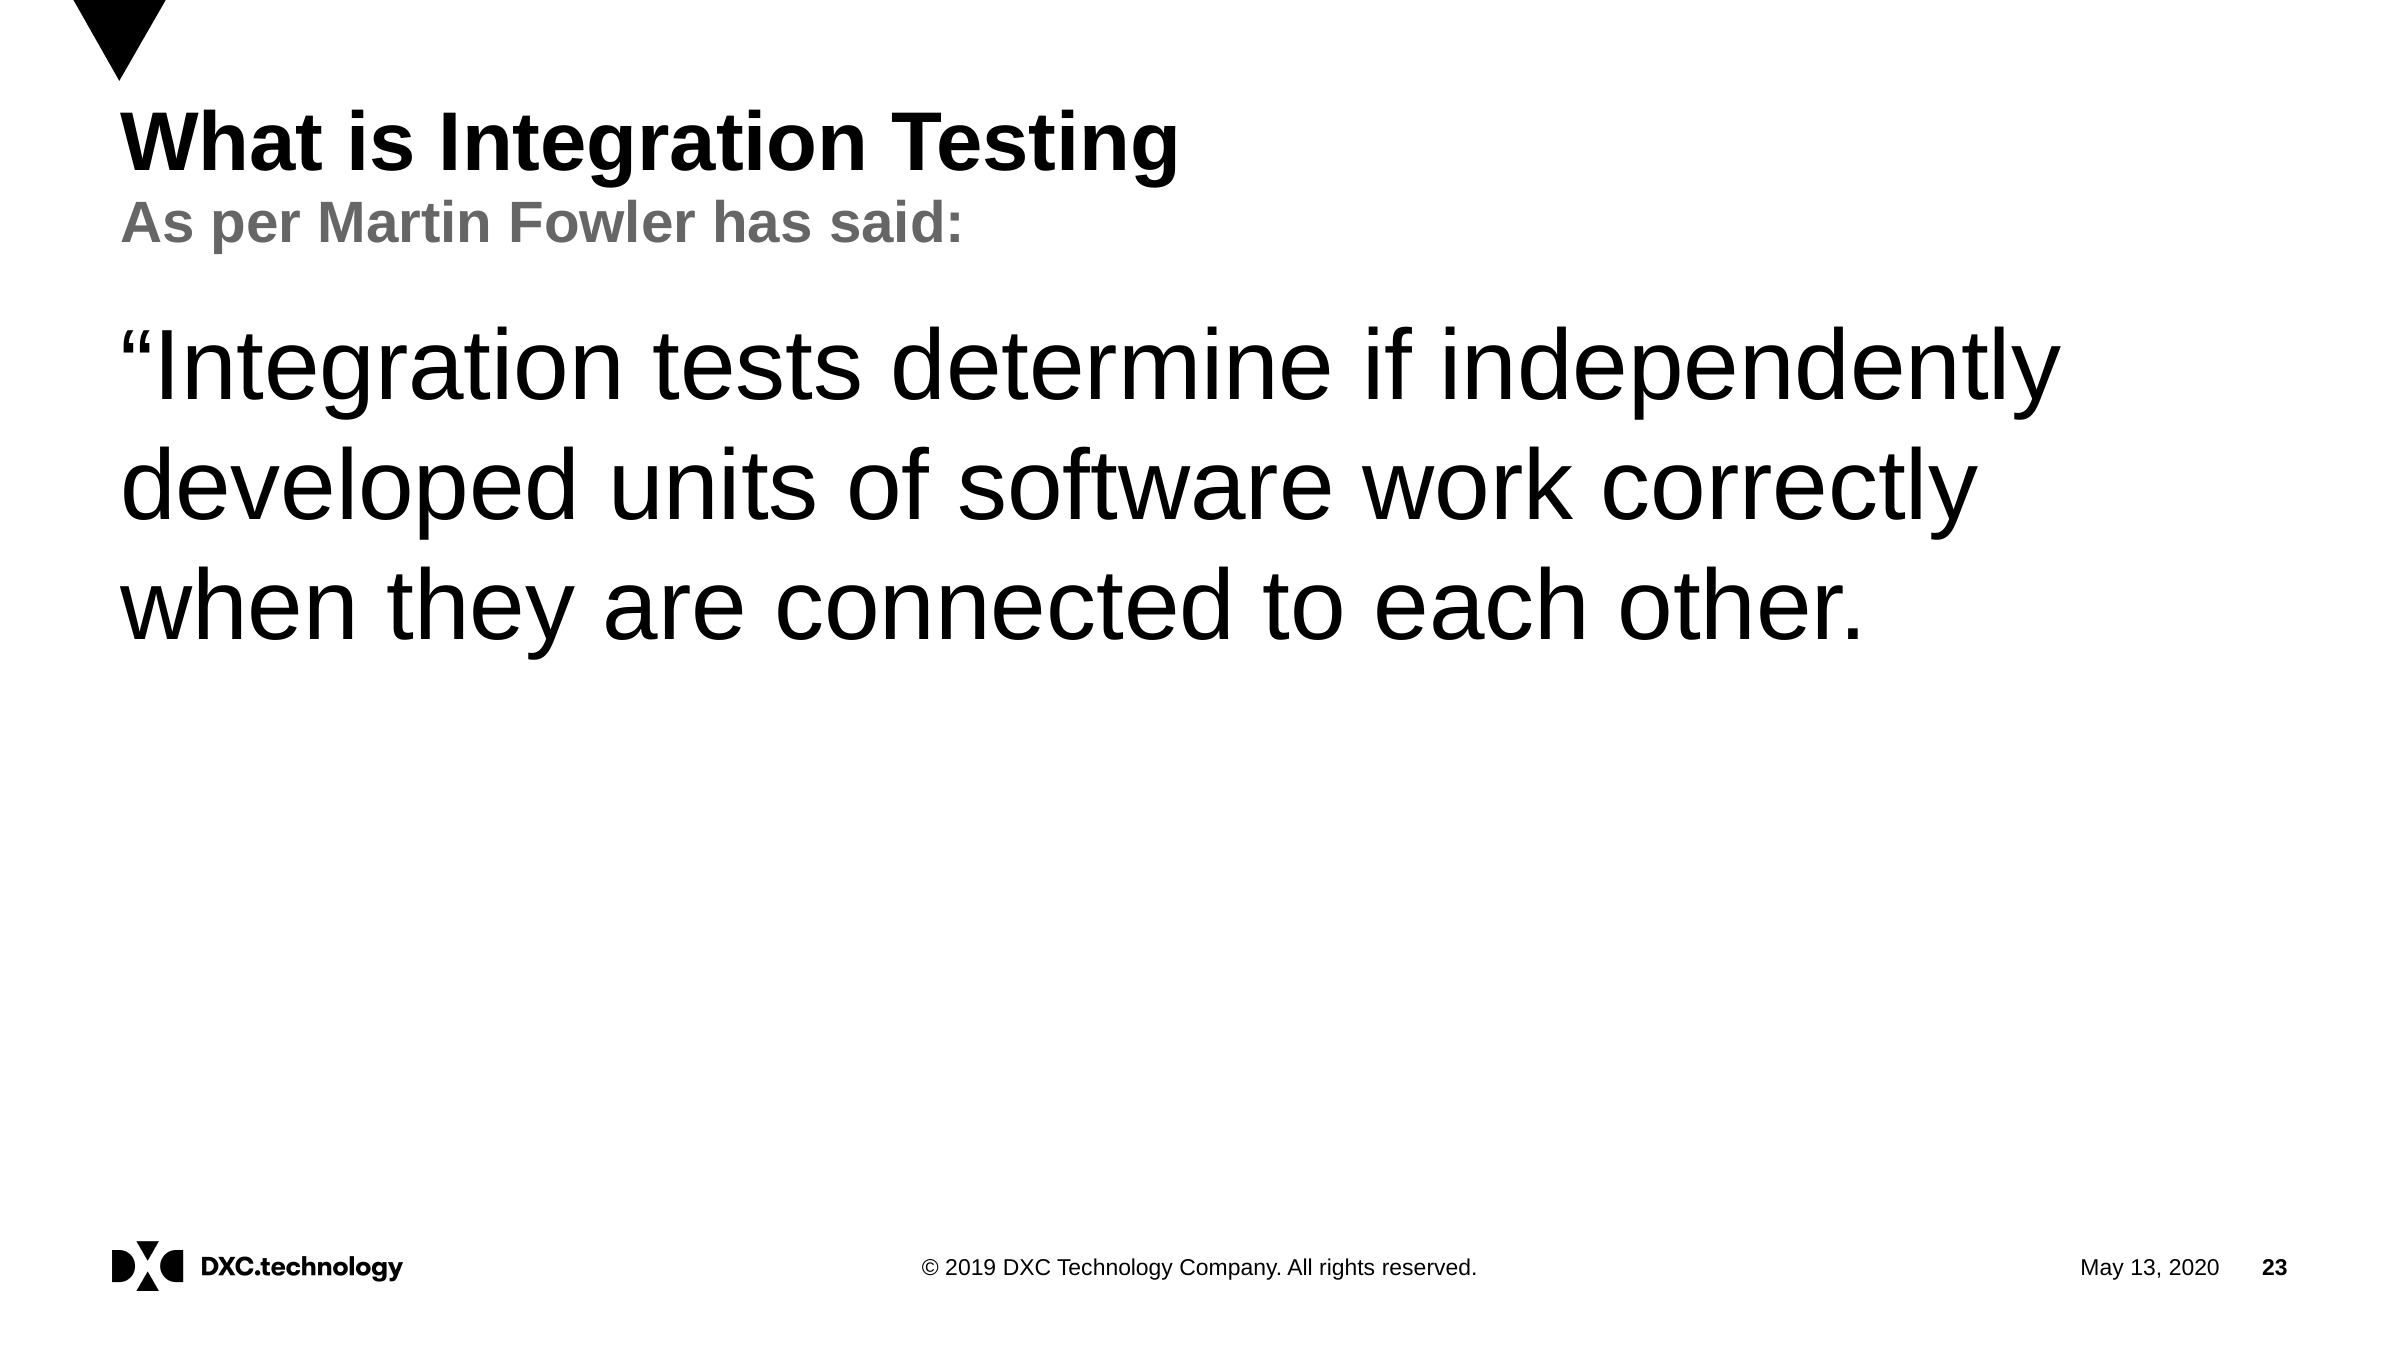

# What is Integration Testing
As per Martin Fowler has said:
“Integration tests determine if independently developed units of software work correctly when they are connected to each other.